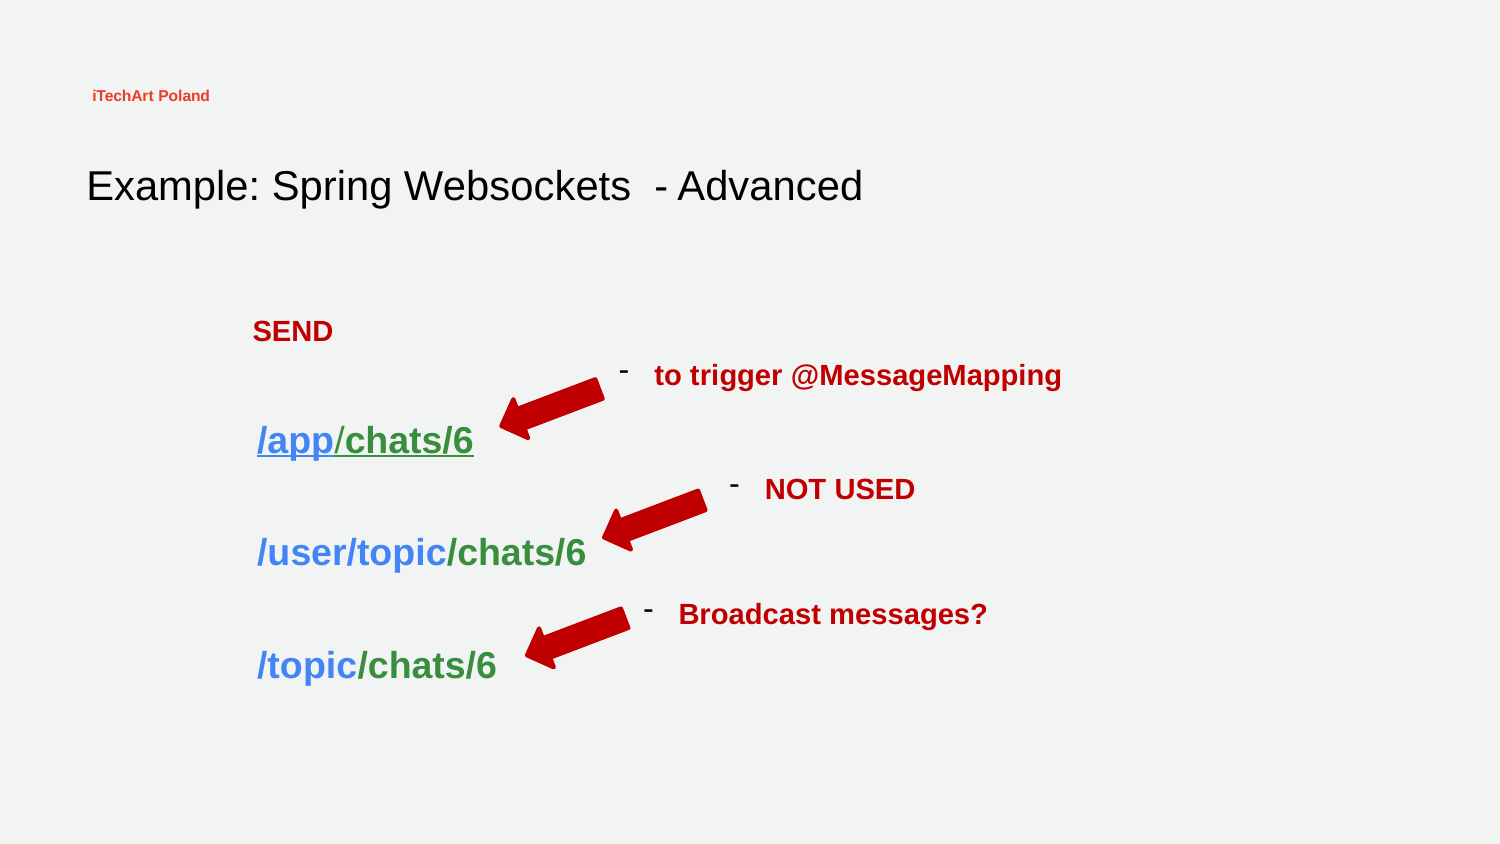

iTechArt Poland
# Example: Spring Websockets  - Advanced
SEND
to trigger @MessageMapping
/app/chats/6
/user/topic/chats/6
/topic/chats/6

NOT USED

Broadcast messages?